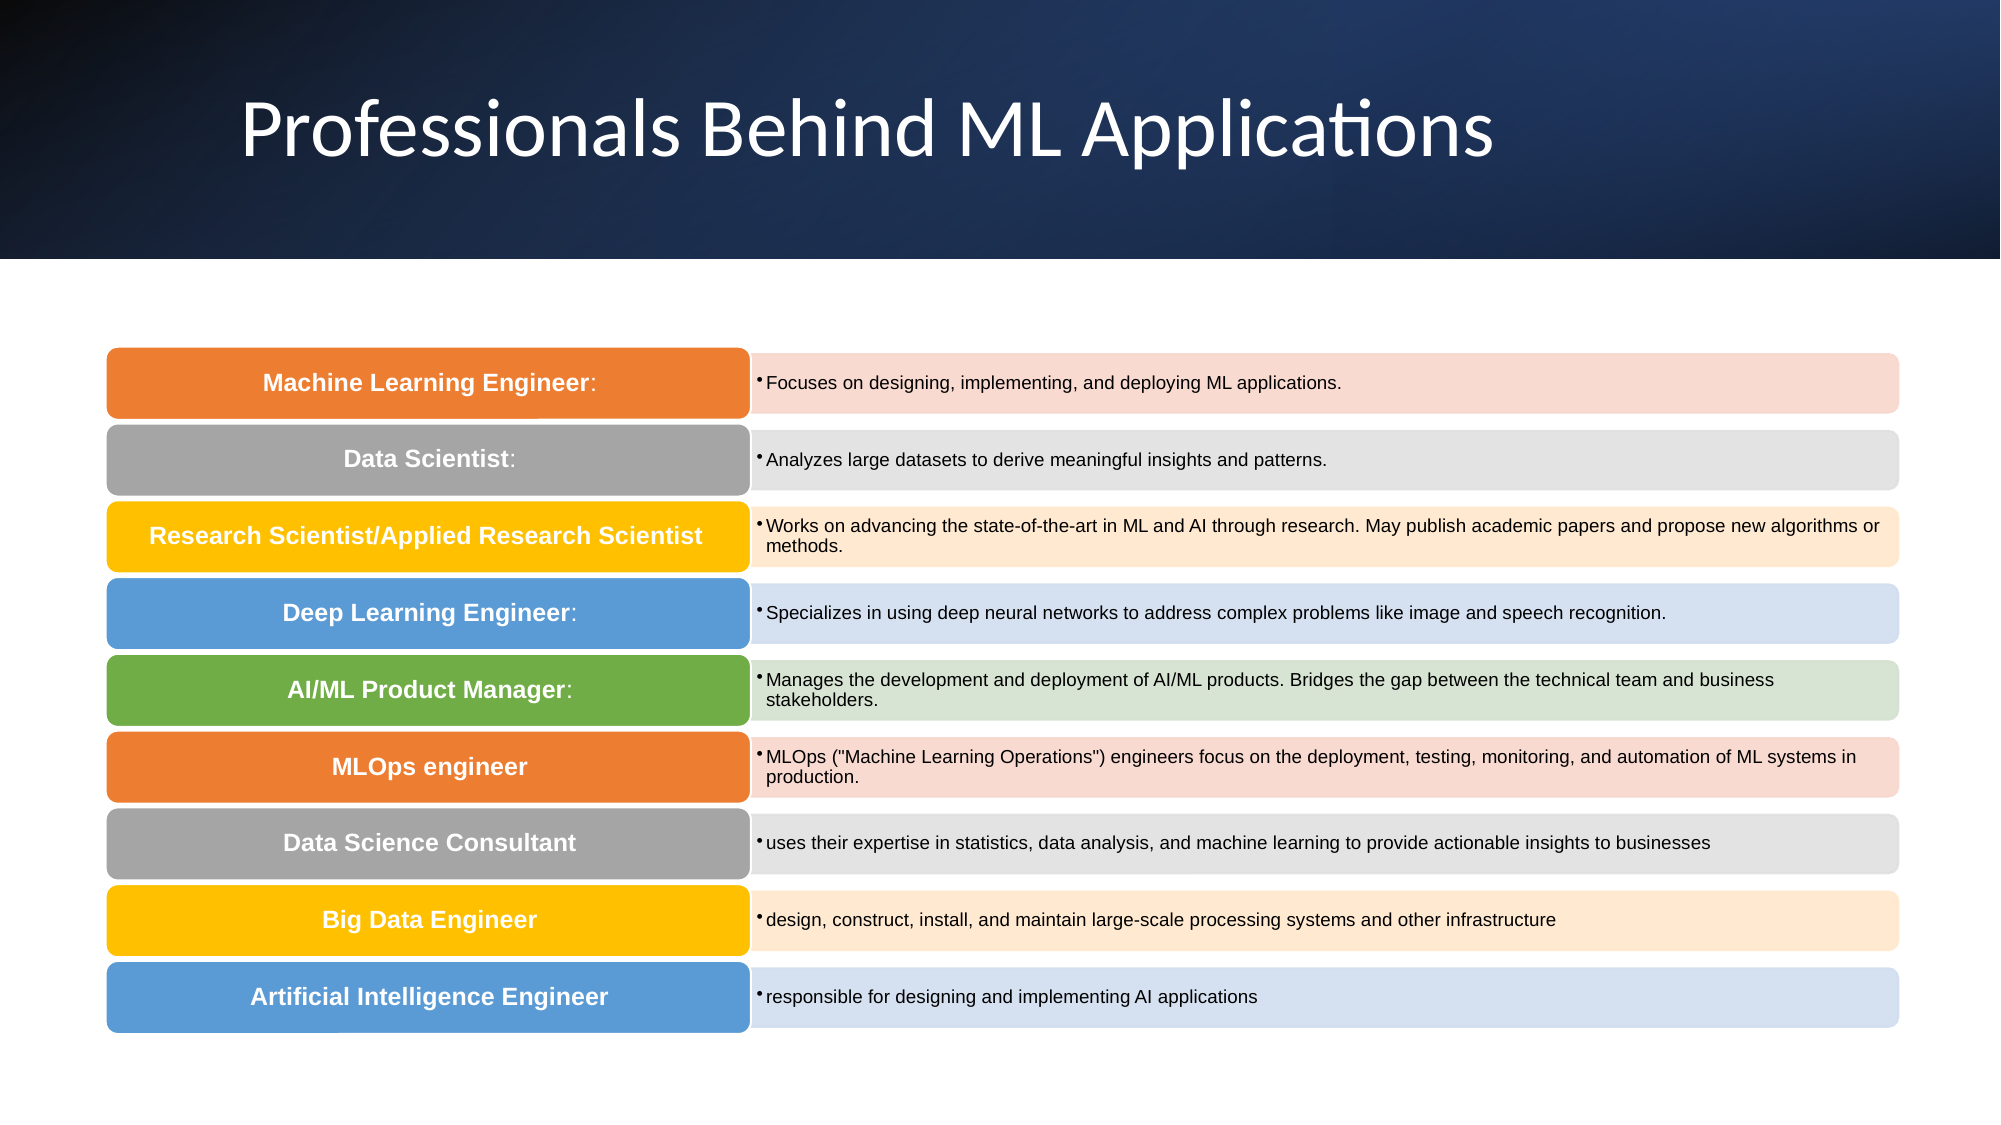

# Professionals Behind ML Applications
Focuses on designing, implementing, and deploying ML applications.
Machine Learning Engineer:
Analyzes large datasets to derive meaningful insights and patterns.
Data Scientist:
Works on advancing the state-of-the-art in ML and AI through research. May publish academic papers and propose new algorithms or methods.
Research Scientist/Applied Research Scientist
Specializes in using deep neural networks to address complex problems like image and speech recognition.
Deep Learning Engineer:
Manages the development and deployment of AI/ML products. Bridges the gap between the technical team and business stakeholders.
AI/ML Product Manager:
MLOps ("Machine Learning Operations") engineers focus on the deployment, testing, monitoring, and automation of ML systems in production.
MLOps engineer
uses their expertise in statistics, data analysis, and machine learning to provide actionable insights to businesses
Data Science Consultant
design, construct, install, and maintain large-scale processing systems and other infrastructure
Big Data Engineer
responsible for designing and implementing AI applications
Artificial Intelligence Engineer